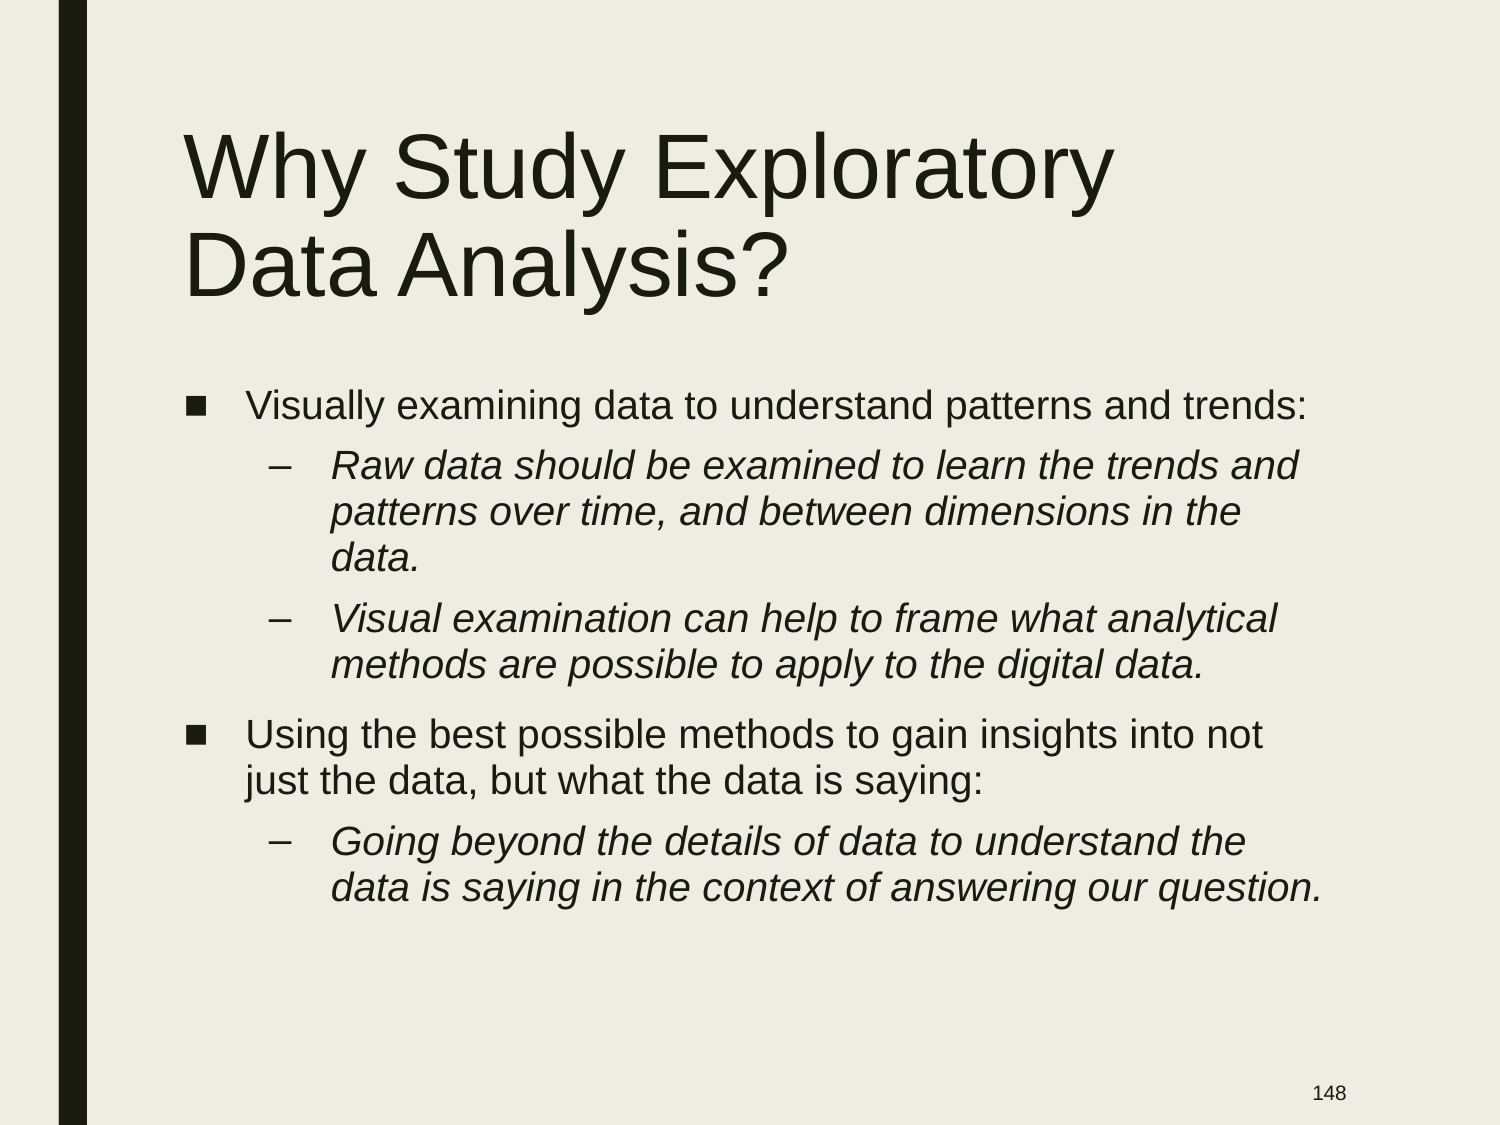

# Why Study Exploratory Data Analysis?
Visually examining data to understand patterns and trends:
Raw data should be examined to learn the trends and patterns over time, and between dimensions in the data.
Visual examination can help to frame what analytical methods are possible to apply to the digital data.
Using the best possible methods to gain insights into not just the data, but what the data is saying:
Going beyond the details of data to understand the data is saying in the context of answering our question.
148